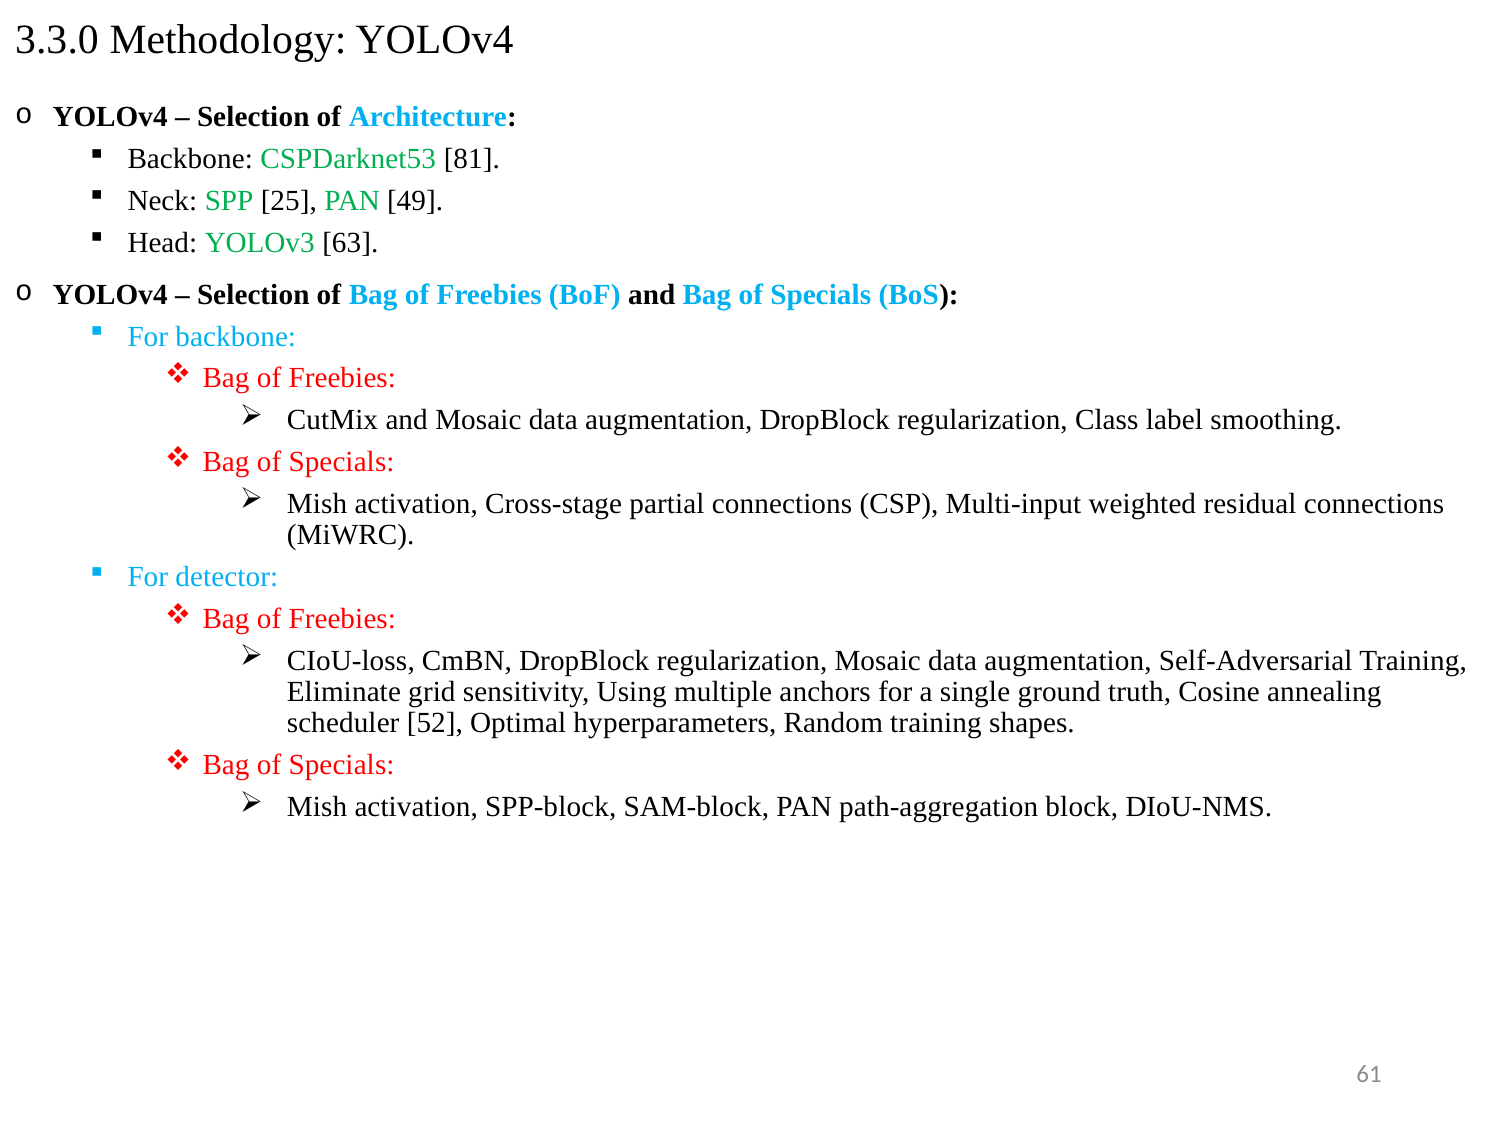

# 3.3.0 Methodology: YOLOv4
YOLOv4 – Selection of Architecture:
Backbone: CSPDarknet53 [81].
Neck: SPP [25], PAN [49].
Head: YOLOv3 [63].
YOLOv4 – Selection of Bag of Freebies (BoF) and Bag of Specials (BoS):
For backbone:
Bag of Freebies:
CutMix and Mosaic data augmentation, DropBlock regularization, Class label smoothing.
Bag of Specials:
Mish activation, Cross-stage partial connections (CSP), Multi-input weighted residual connections (MiWRC).
For detector:
Bag of Freebies:
CIoU-loss, CmBN, DropBlock regularization, Mosaic data augmentation, Self-Adversarial Training, Eliminate grid sensitivity, Using multiple anchors for a single ground truth, Cosine annealing scheduler [52], Optimal hyperparameters, Random training shapes.
Bag of Specials:
Mish activation, SPP-block, SAM-block, PAN path-aggregation block, DIoU-NMS.
61